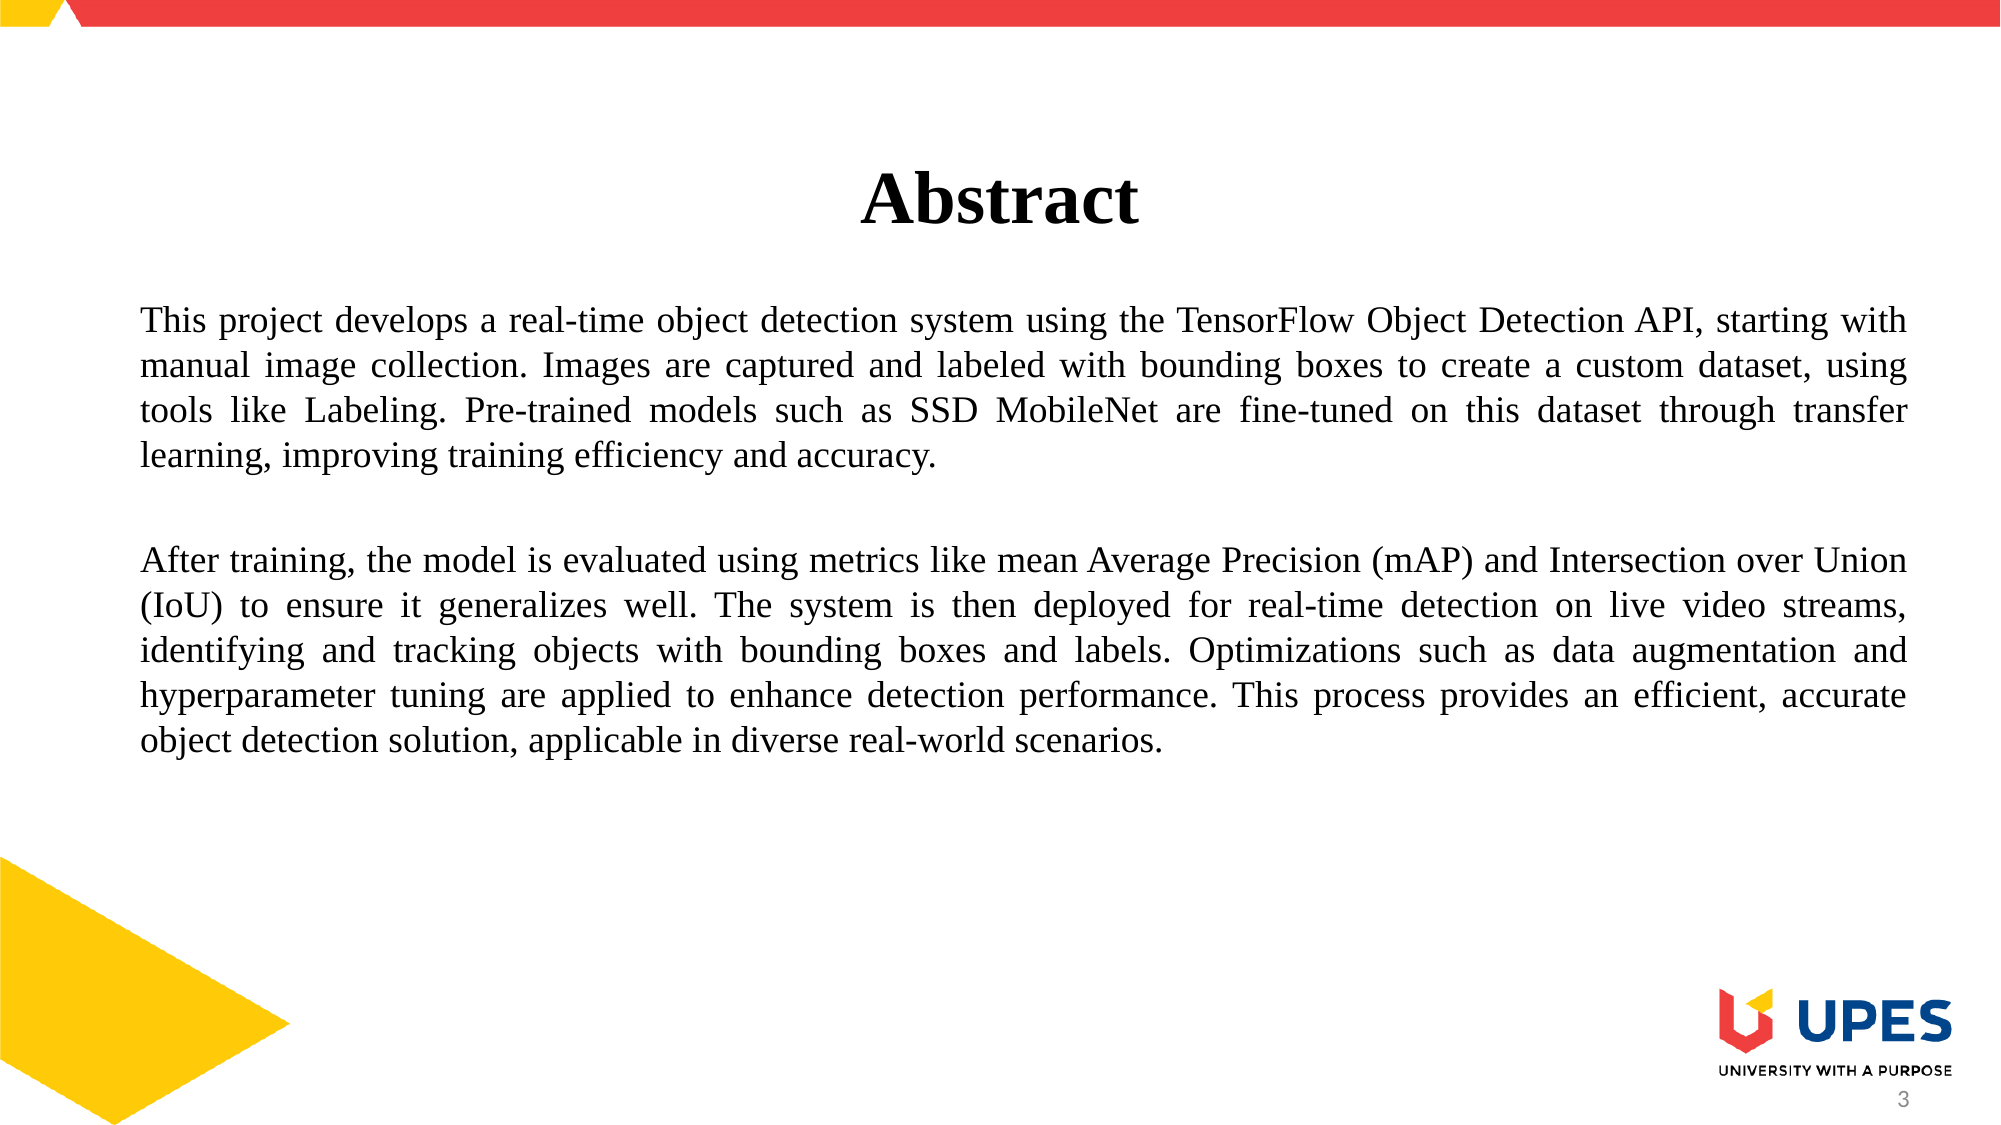

# Abstract
This project develops a real-time object detection system using the TensorFlow Object Detection API, starting with manual image collection. Images are captured and labeled with bounding boxes to create a custom dataset, using tools like Labeling. Pre-trained models such as SSD MobileNet are fine-tuned on this dataset through transfer learning, improving training efficiency and accuracy.

After training, the model is evaluated using metrics like mean Average Precision (mAP) and Intersection over Union (IoU) to ensure it generalizes well. The system is then deployed for real-time detection on live video streams, identifying and tracking objects with bounding boxes and labels. Optimizations such as data augmentation and hyperparameter tuning are applied to enhance detection performance. This process provides an efficient, accurate object detection solution, applicable in diverse real-world scenarios.